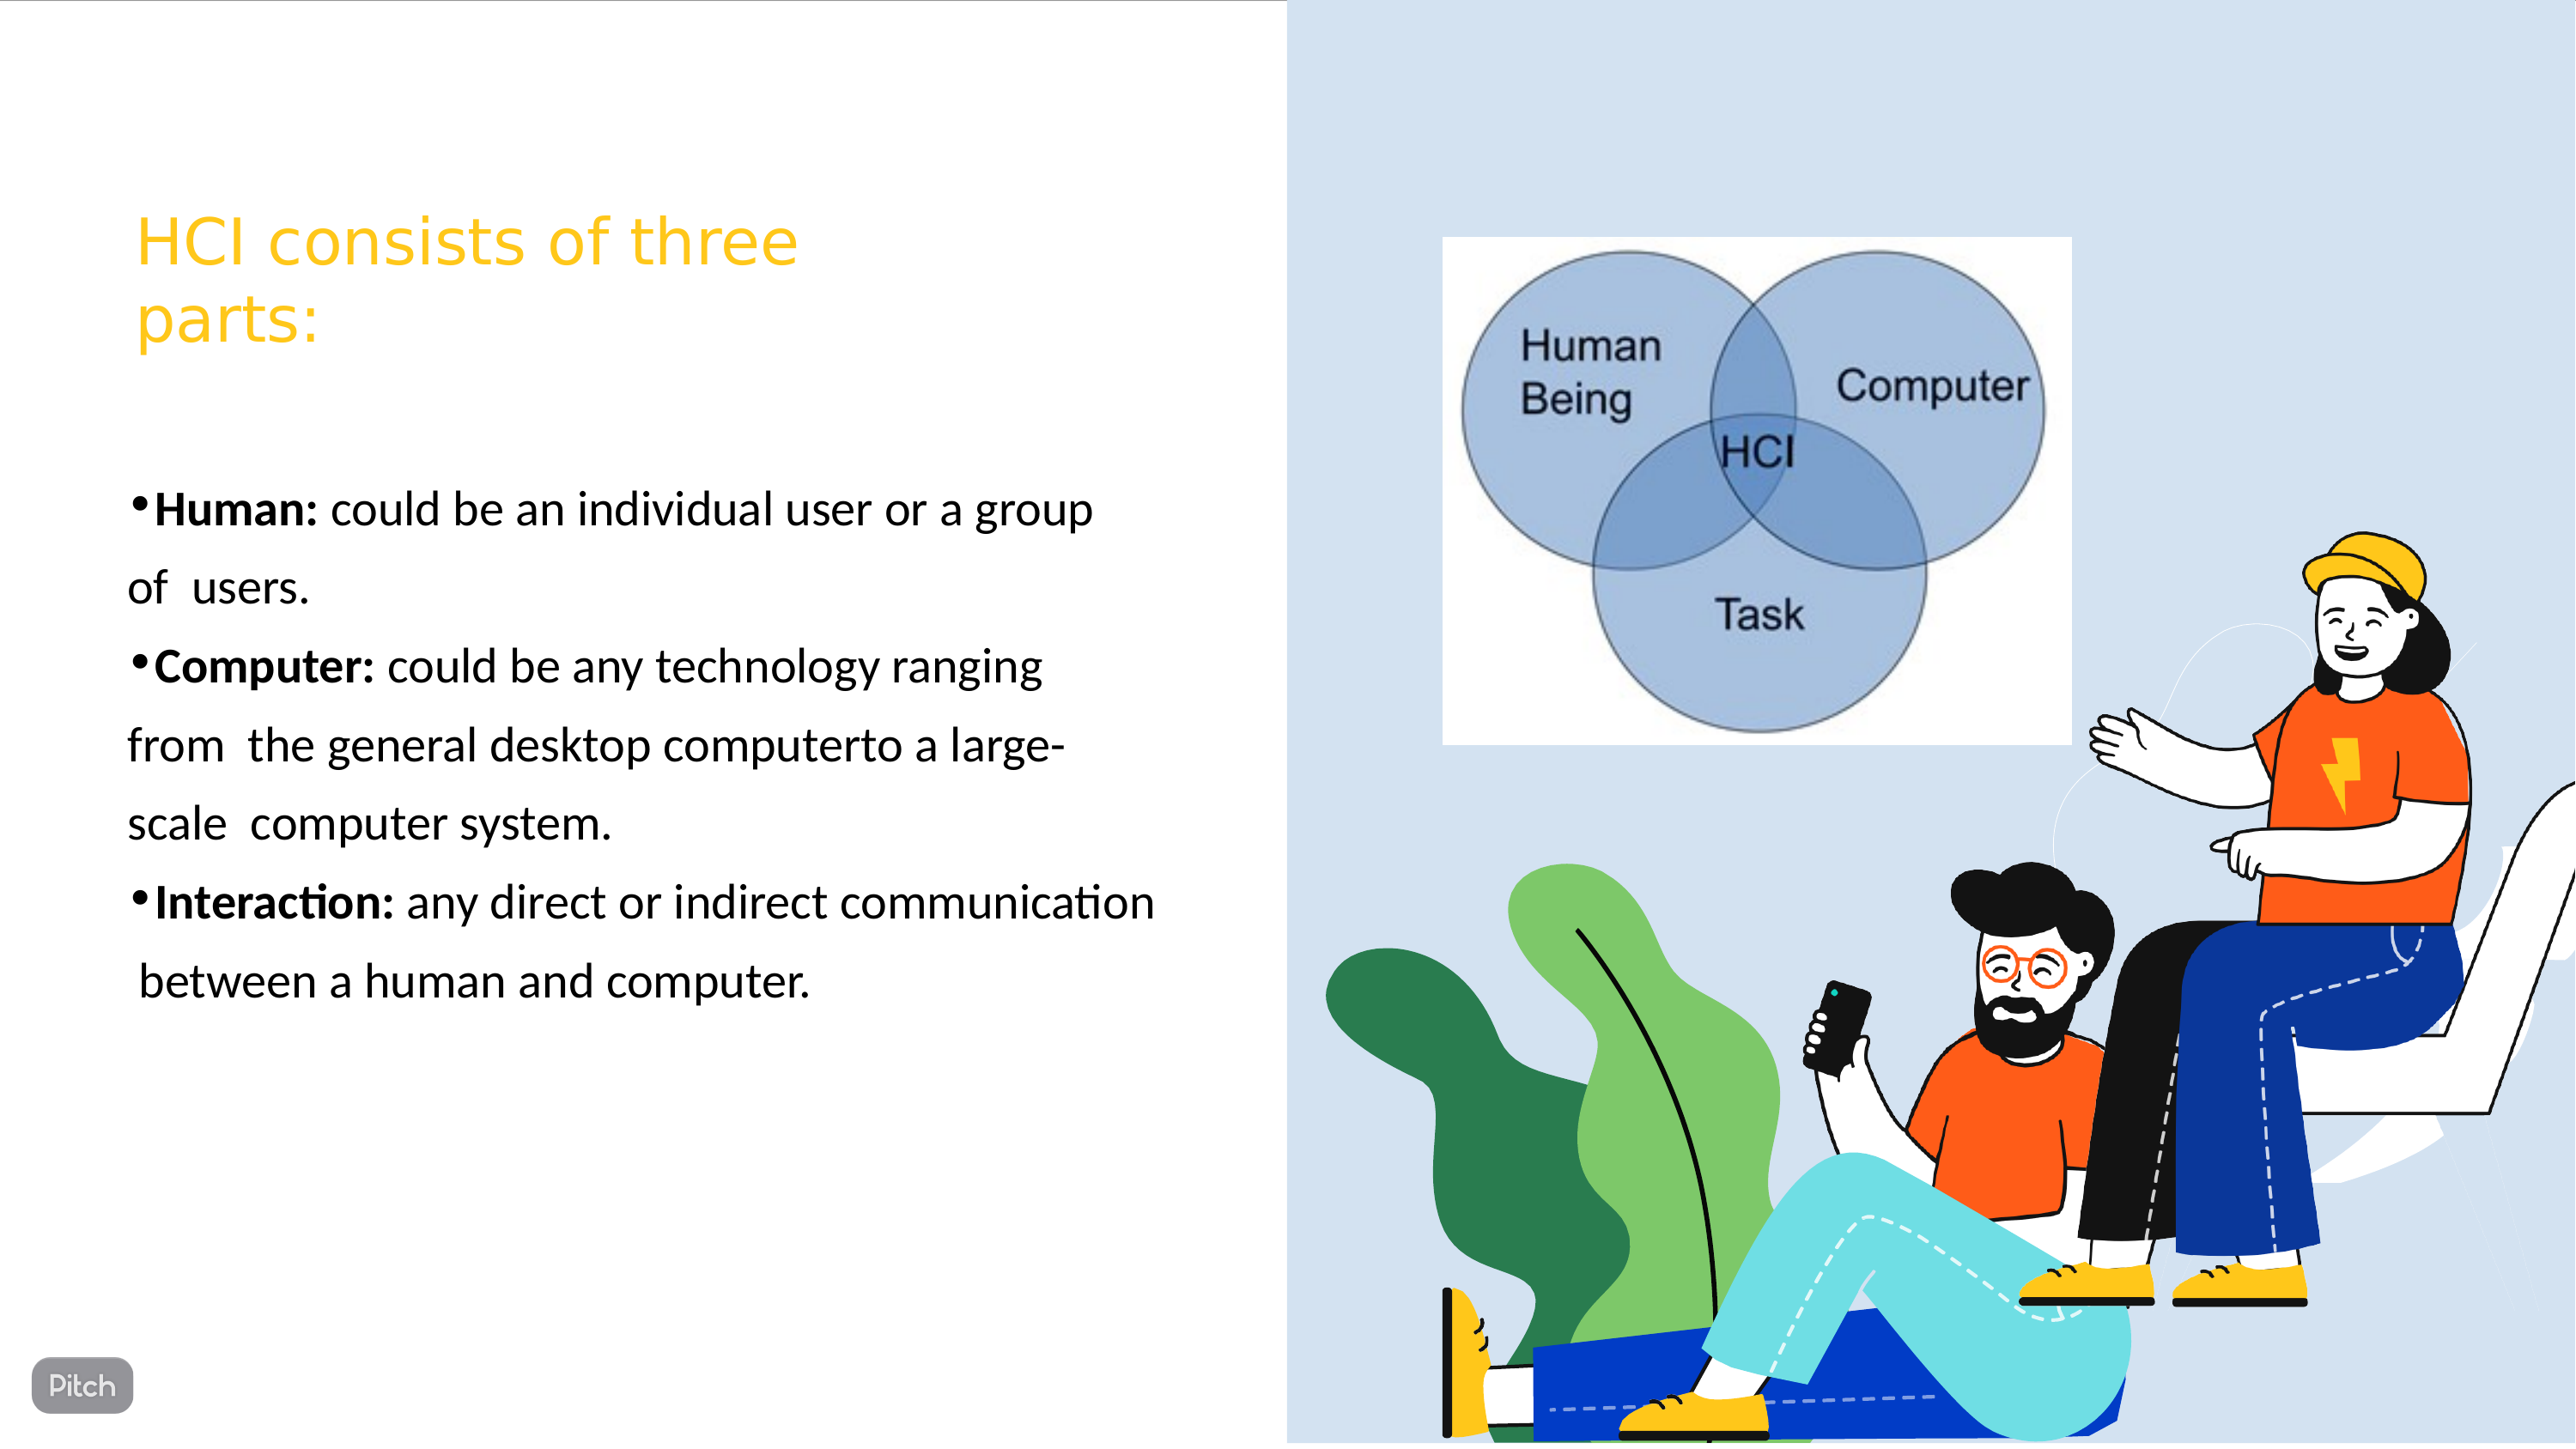

# HCI consists of three parts:
Human: could be an individual user or a group of  users.
Computer: could be any technology ranging from  the general desktop computerto a large- scale  computer system.
Interaction: any direct or indirect communication  between a human and computer.